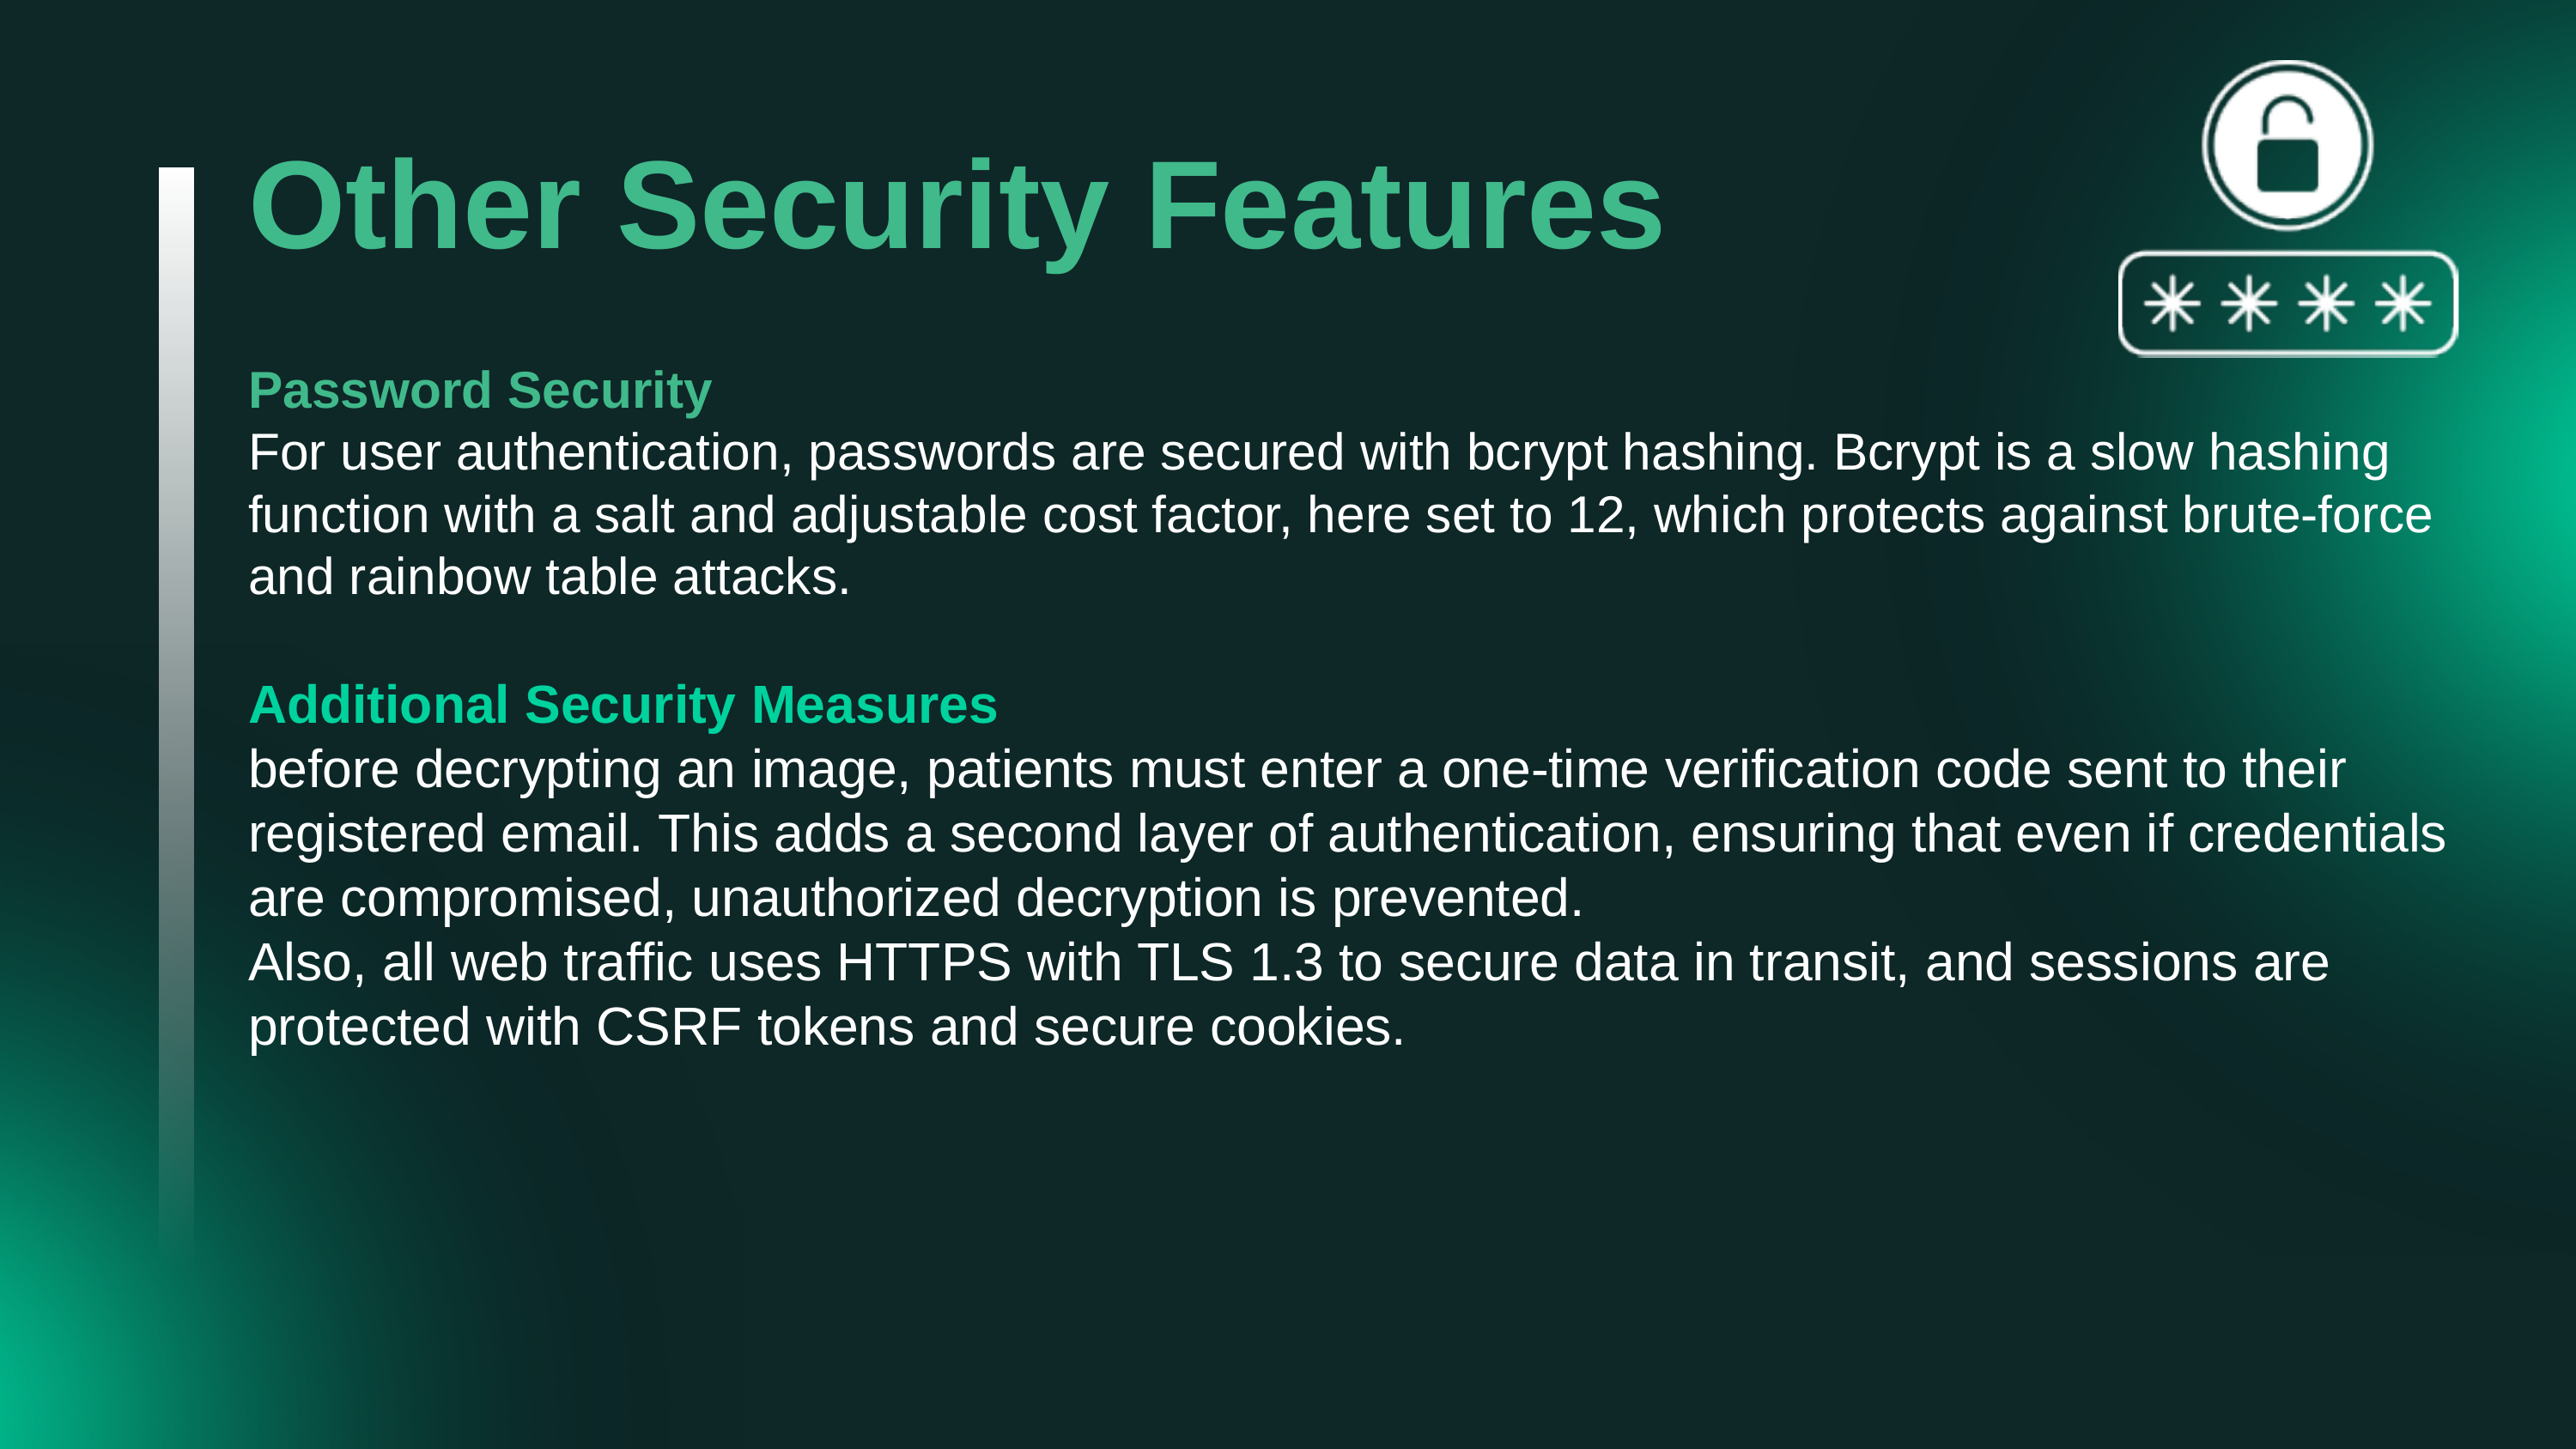

Other Security Features

Password Security
For user authentication, passwords are secured with bcrypt hashing. Bcrypt is a slow hashing function with a salt and adjustable cost factor, here set to 12, which protects against brute-force and rainbow table attacks.

Additional Security Measures
before decrypting an image, patients must enter a one-time verification code sent to their registered email. This adds a second layer of authentication, ensuring that even if credentials are compromised, unauthorized decryption is prevented.
Also, all web traffic uses HTTPS with TLS 1.3 to secure data in transit, and sessions are protected with CSRF tokens and secure cookies.